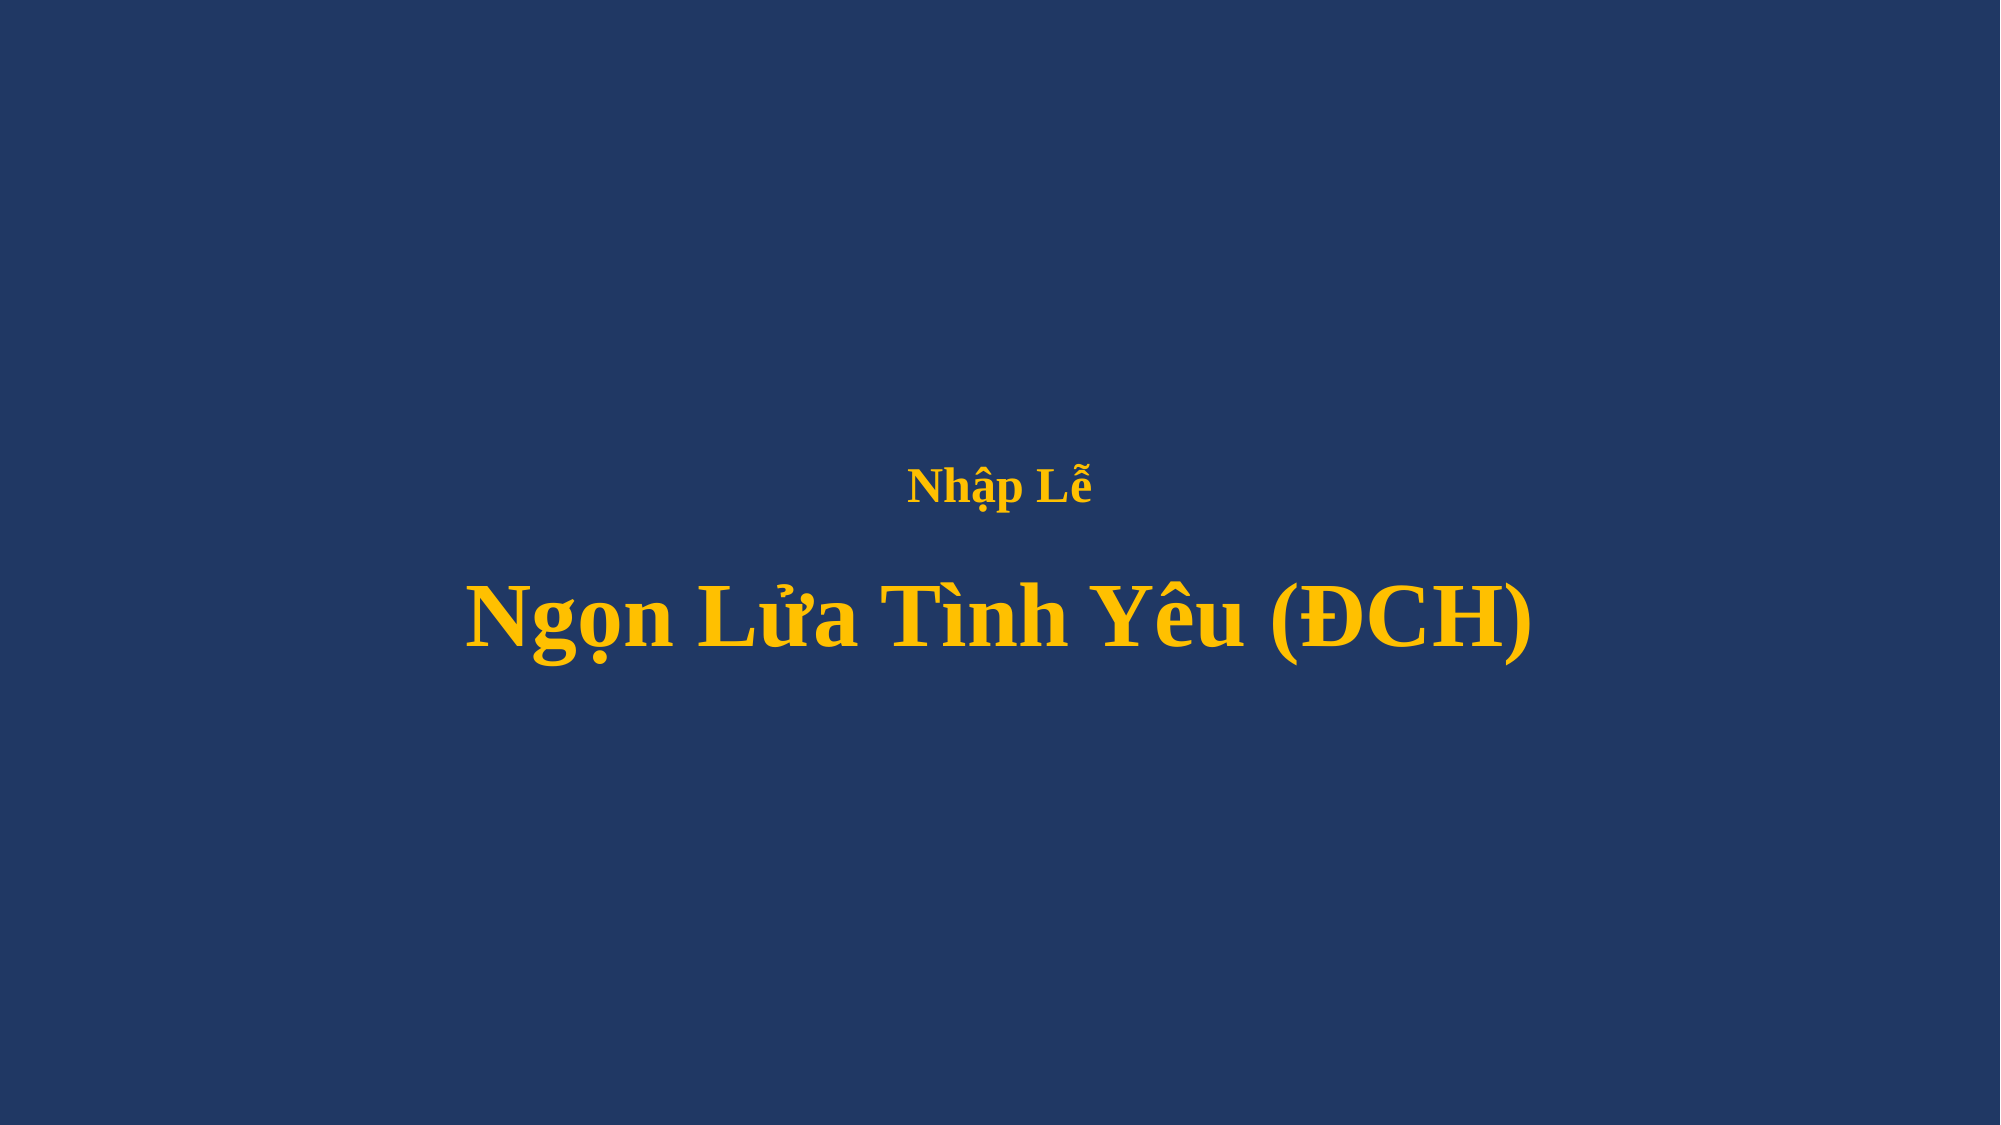

# Nhập Lễ Ngọn Lửa Tình Yêu (ĐCH)